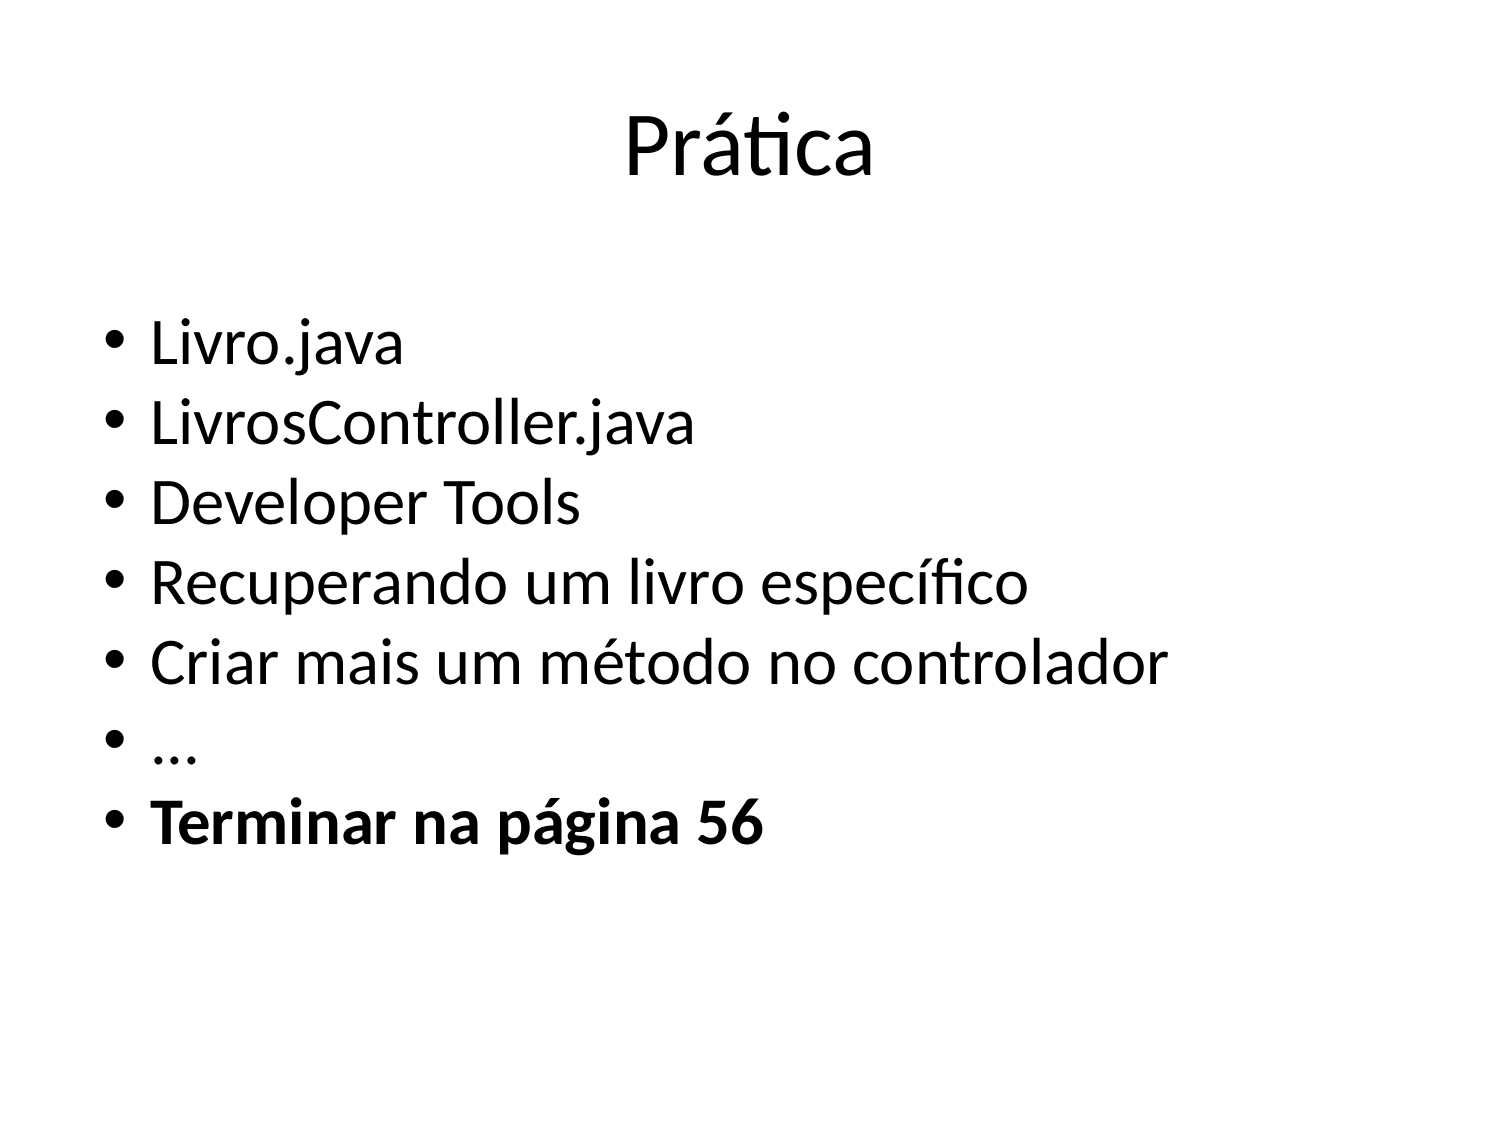

Prática
Livro.java
LivrosController.java
Developer Tools
Recuperando um livro específico
Criar mais um método no controlador
...
Terminar na página 56